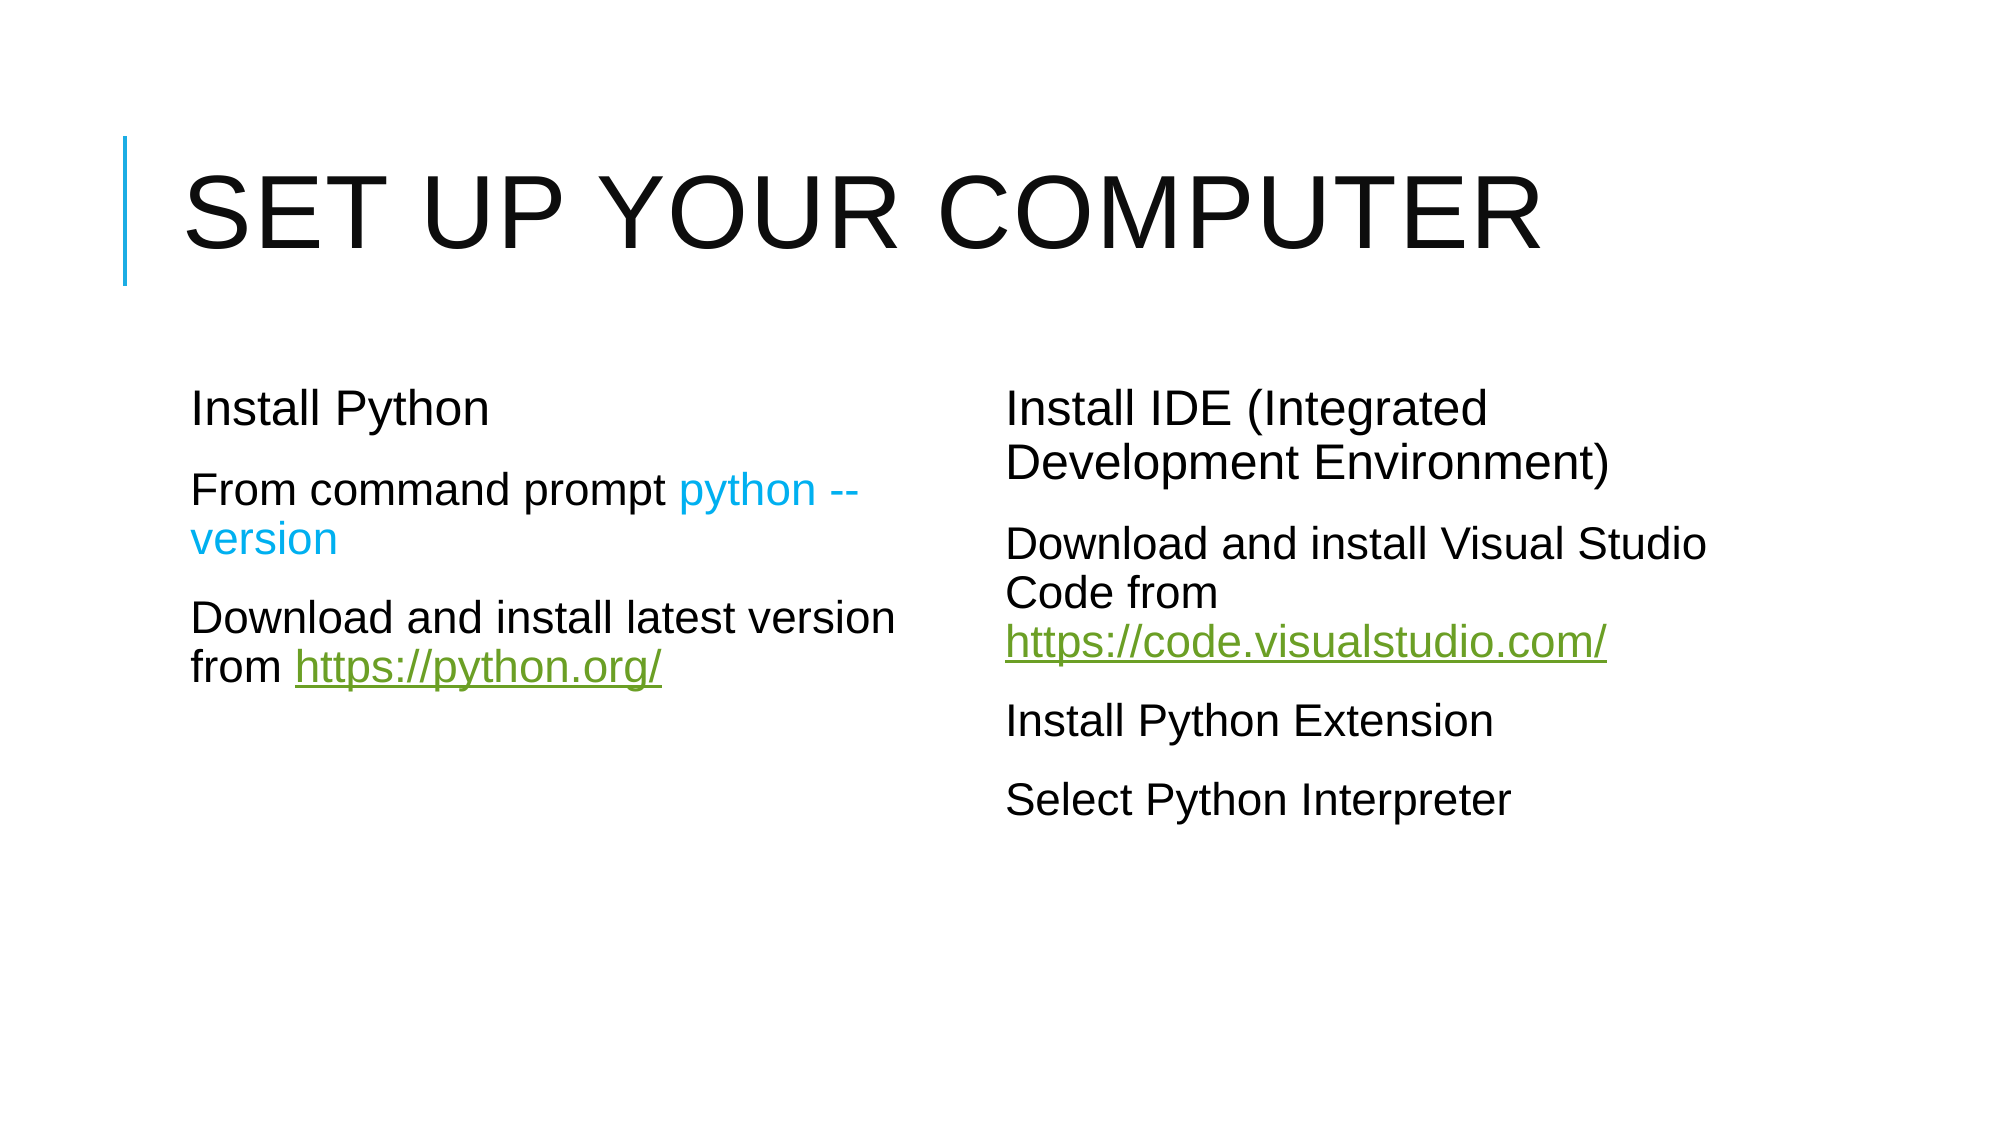

# Set up your computer
Install Python
From command prompt python --version
Download and install latest version from https://python.org/

Install IDE (Integrated Development Environment)
Download and install Visual Studio Code from https://code.visualstudio.com/
Install Python Extension
Select Python Interpreter